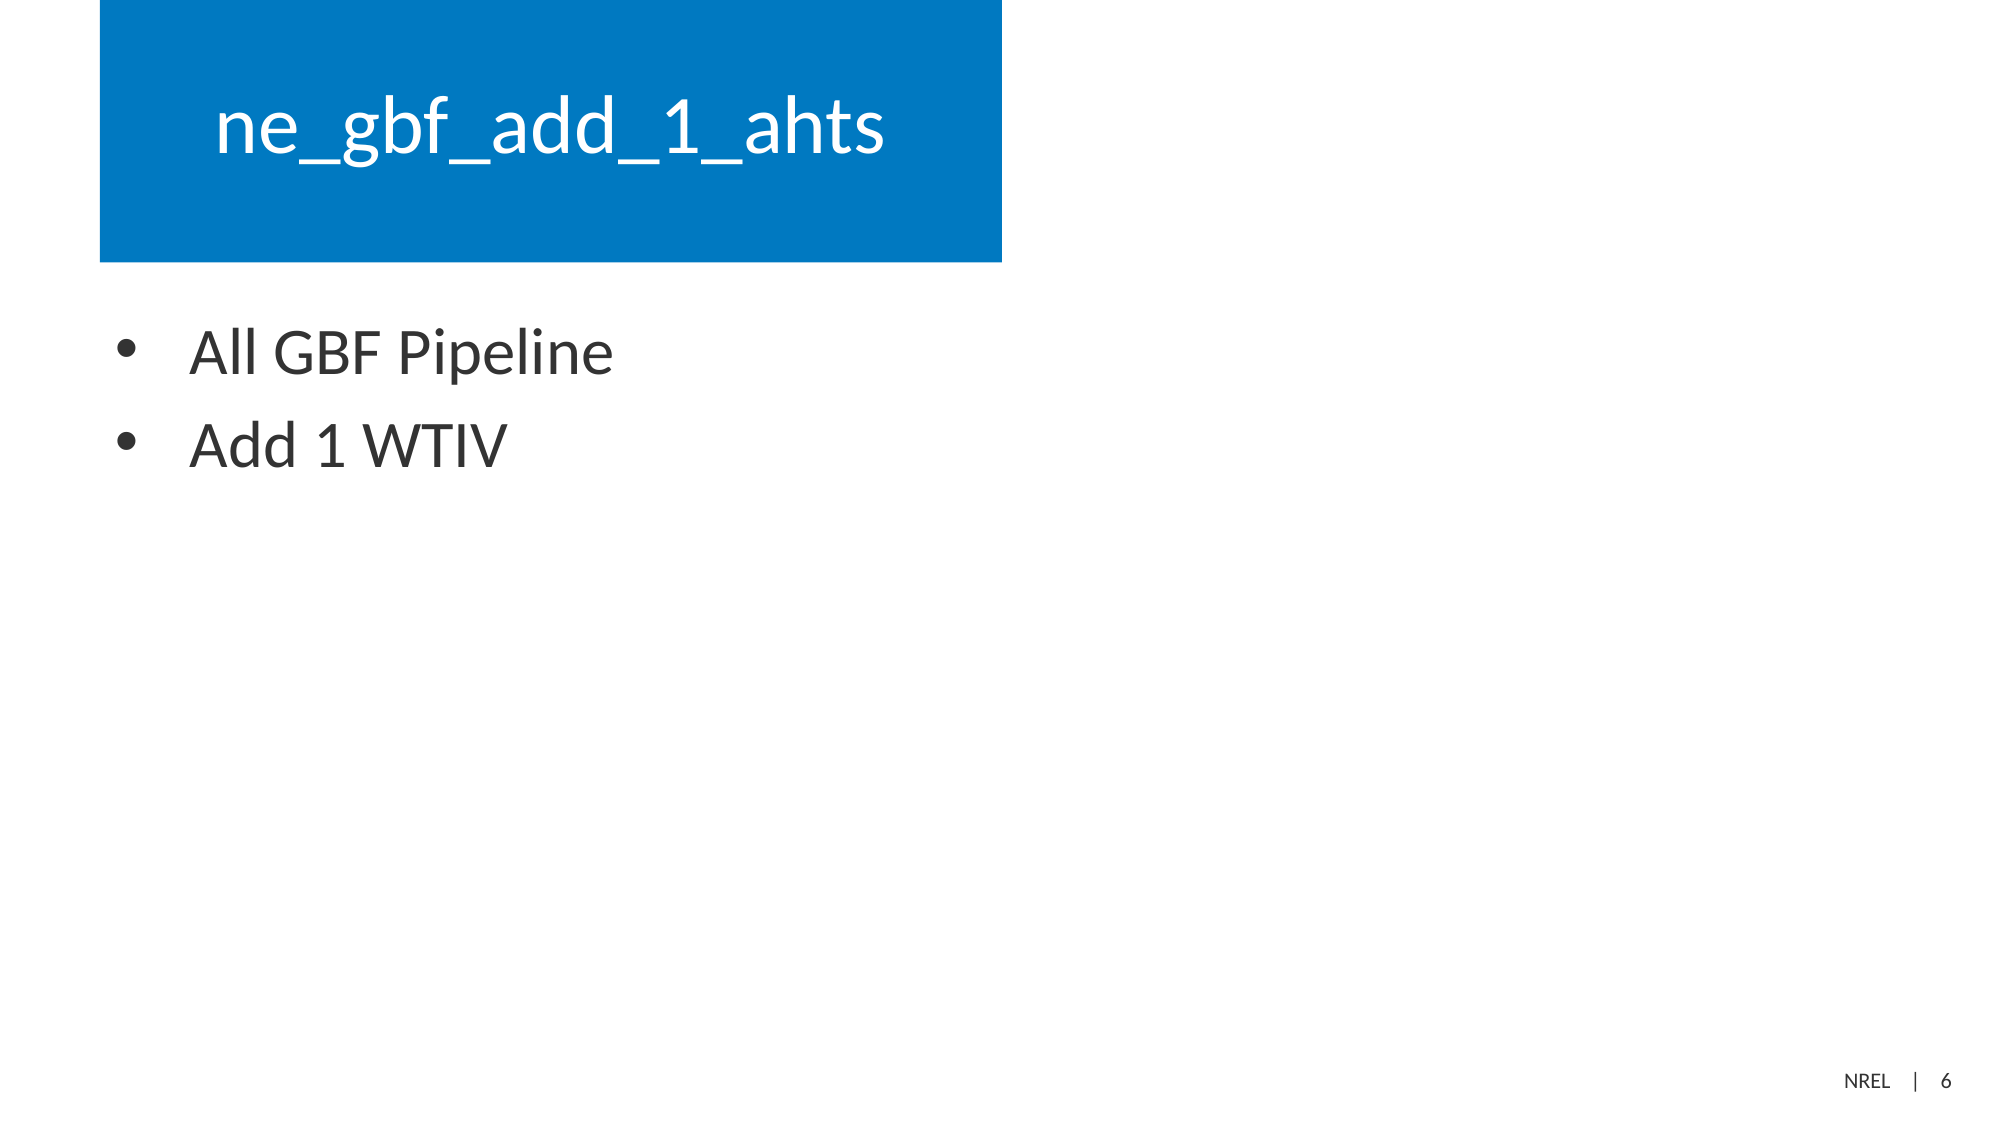

# ne_gbf_add_1_ahts
All GBF Pipeline
Add 1 WTIV